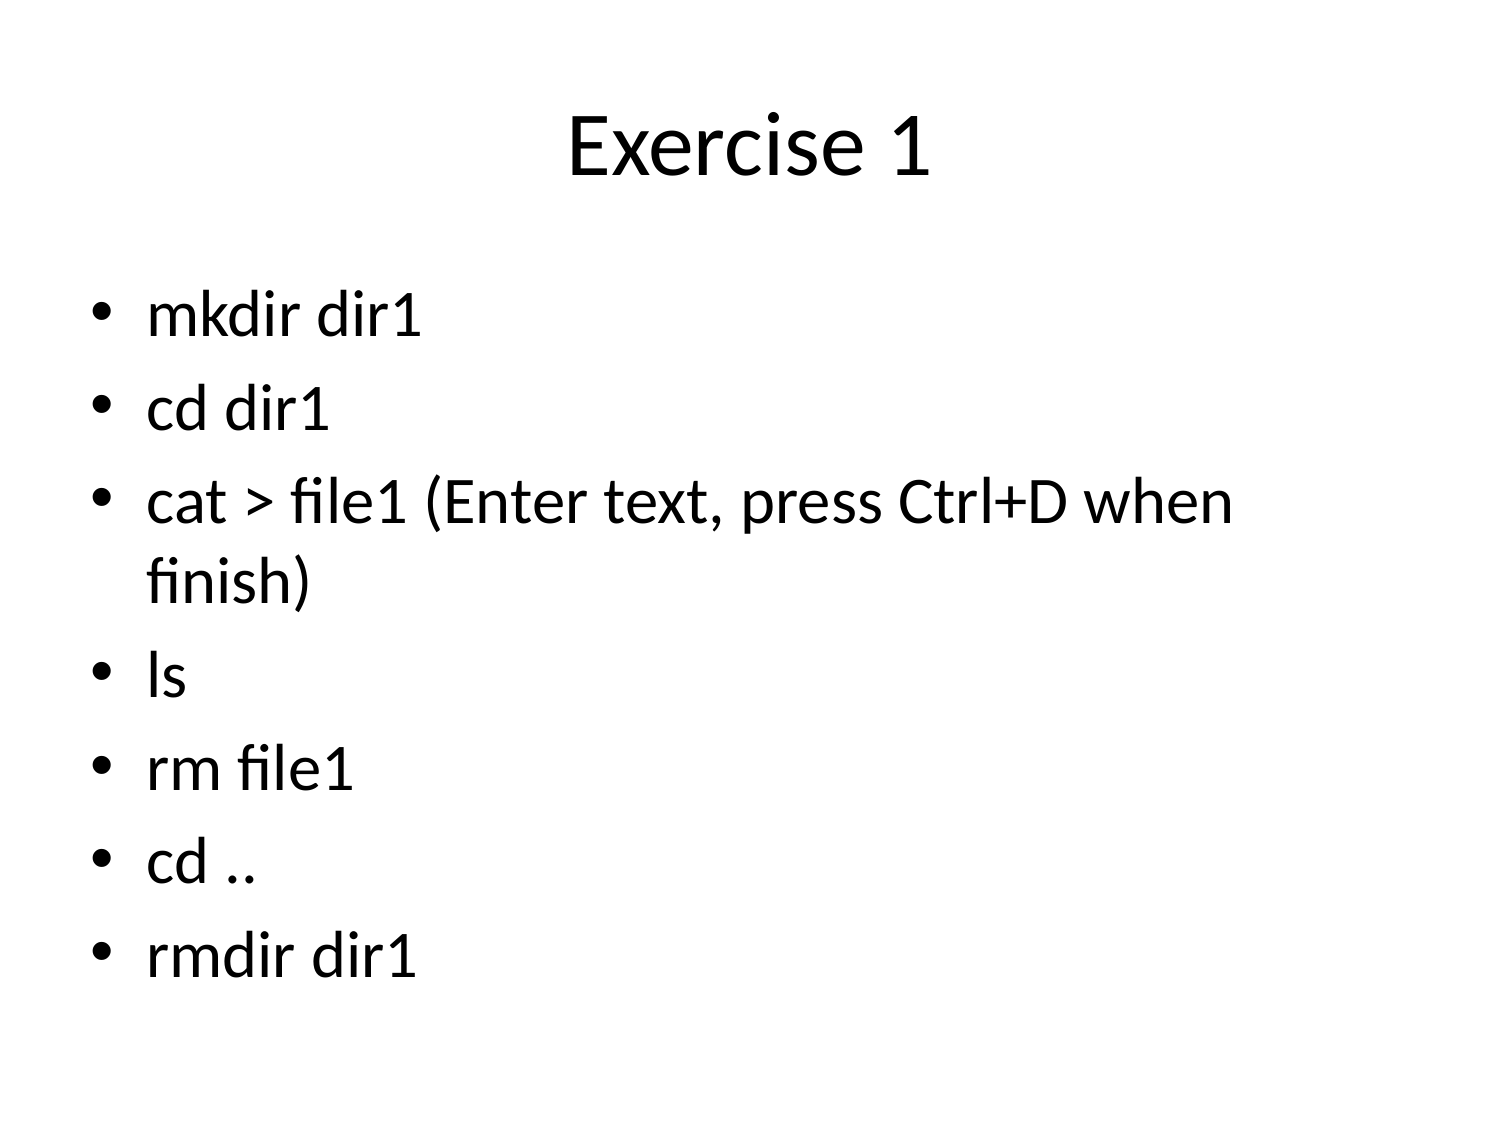

# Exercise 1
mkdir dir1
cd dir1
cat > file1 (Enter text, press Ctrl+D when finish)
ls
rm file1
cd ..
rmdir dir1